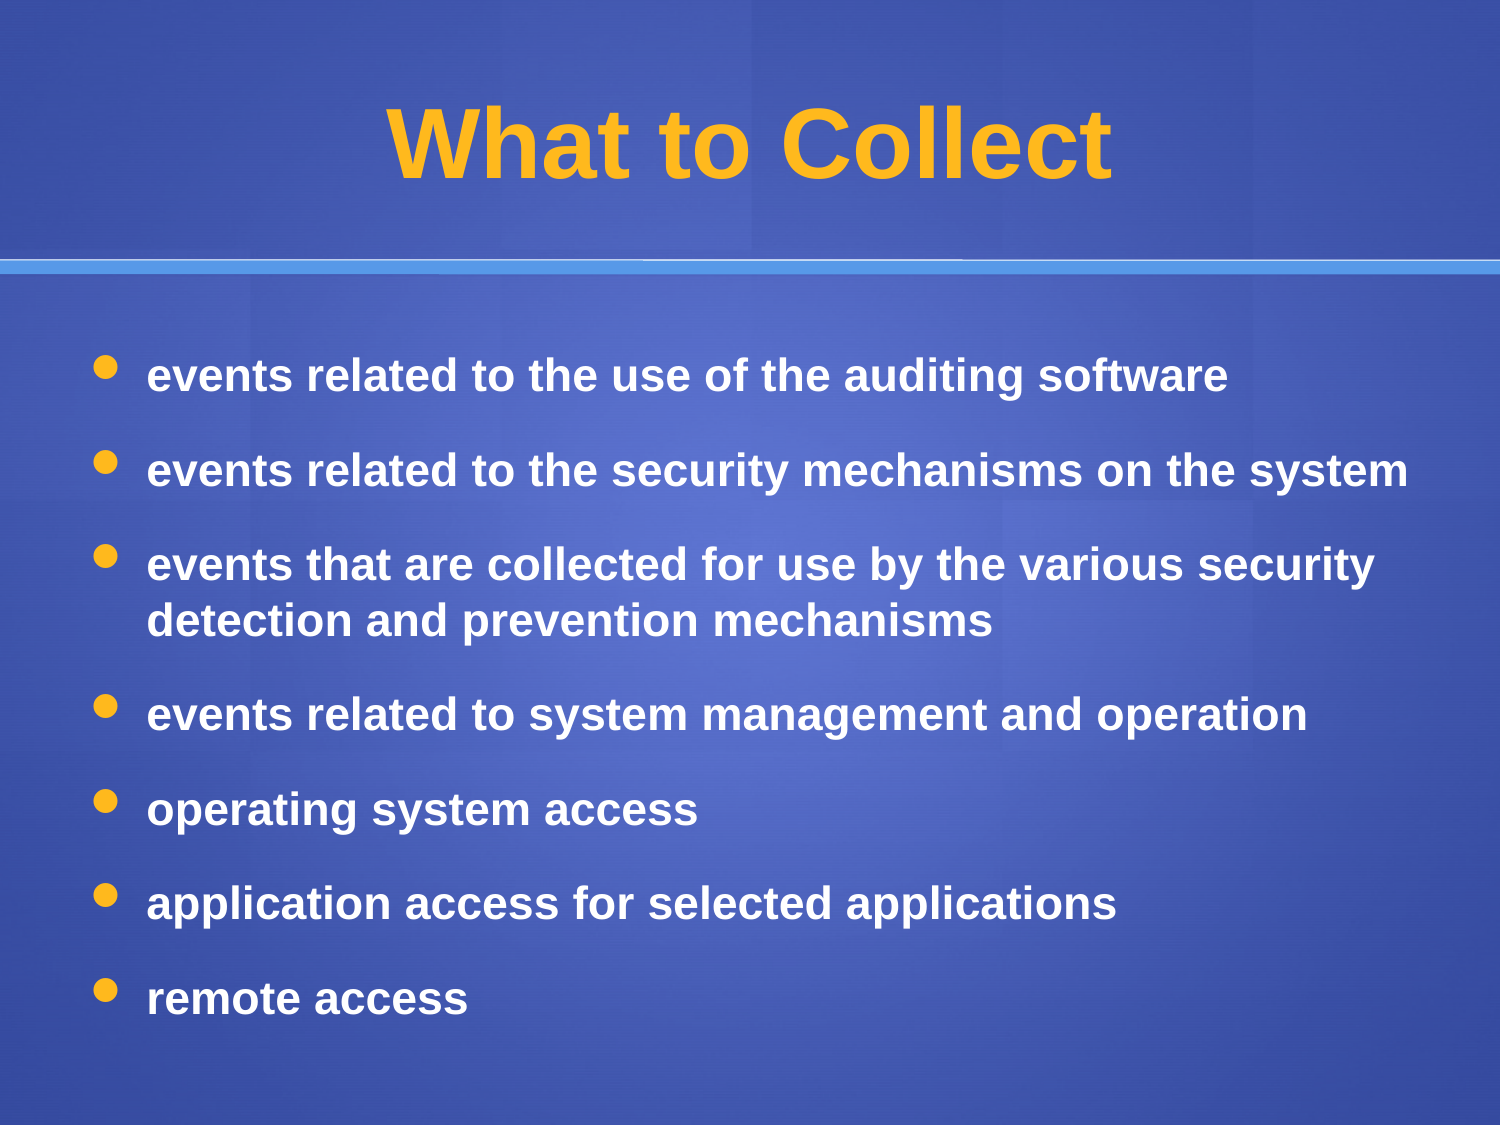

# What to Collect
events related to the use of the auditing software
events related to the security mechanisms on the system
events that are collected for use by the various security detection and prevention mechanisms
events related to system management and operation
operating system access
application access for selected applications
remote access